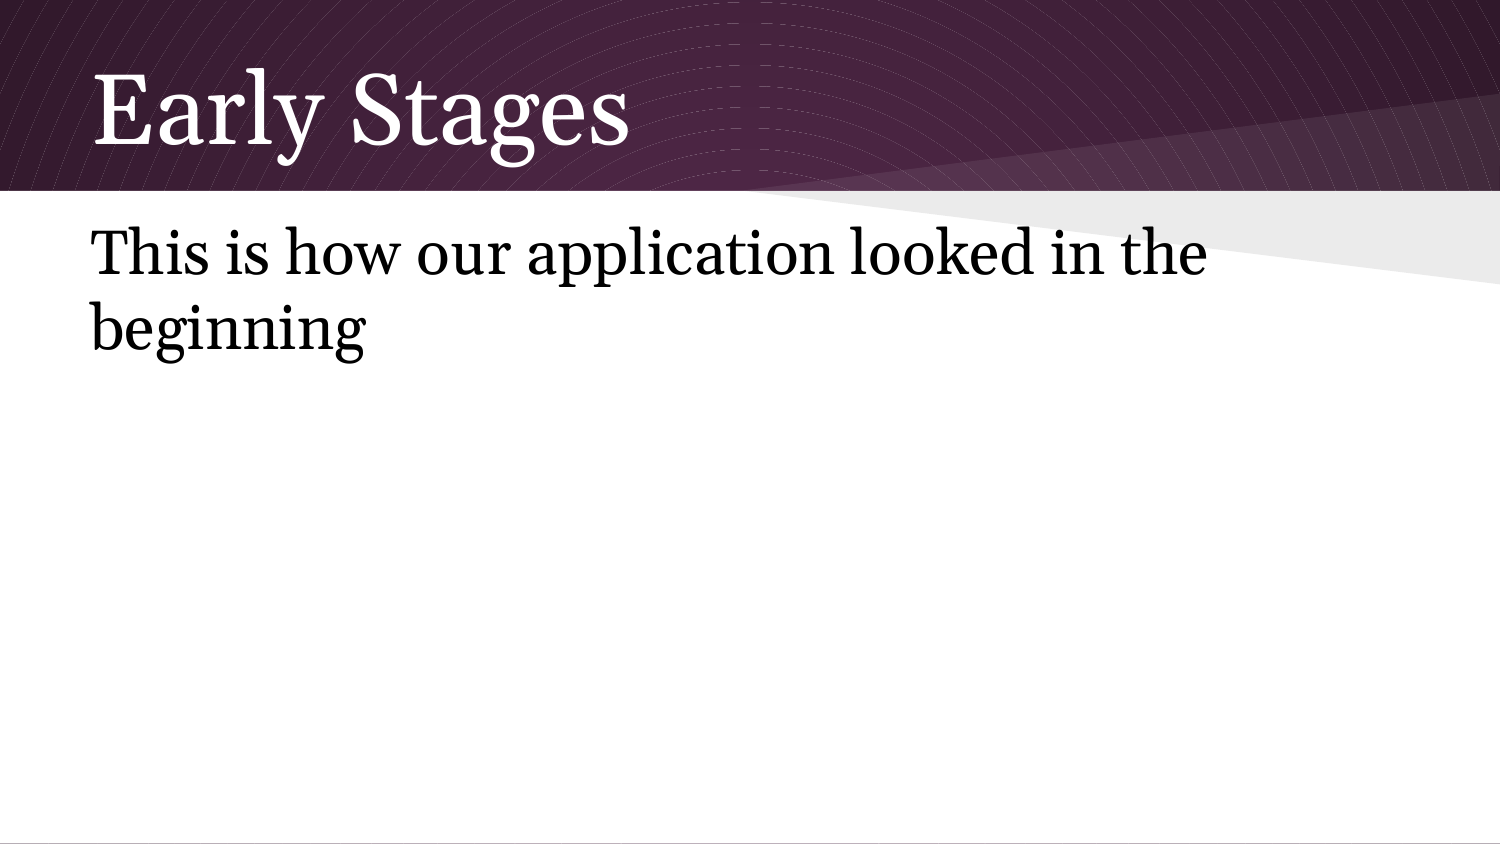

# Early Stages
This is how our application looked in the beginning